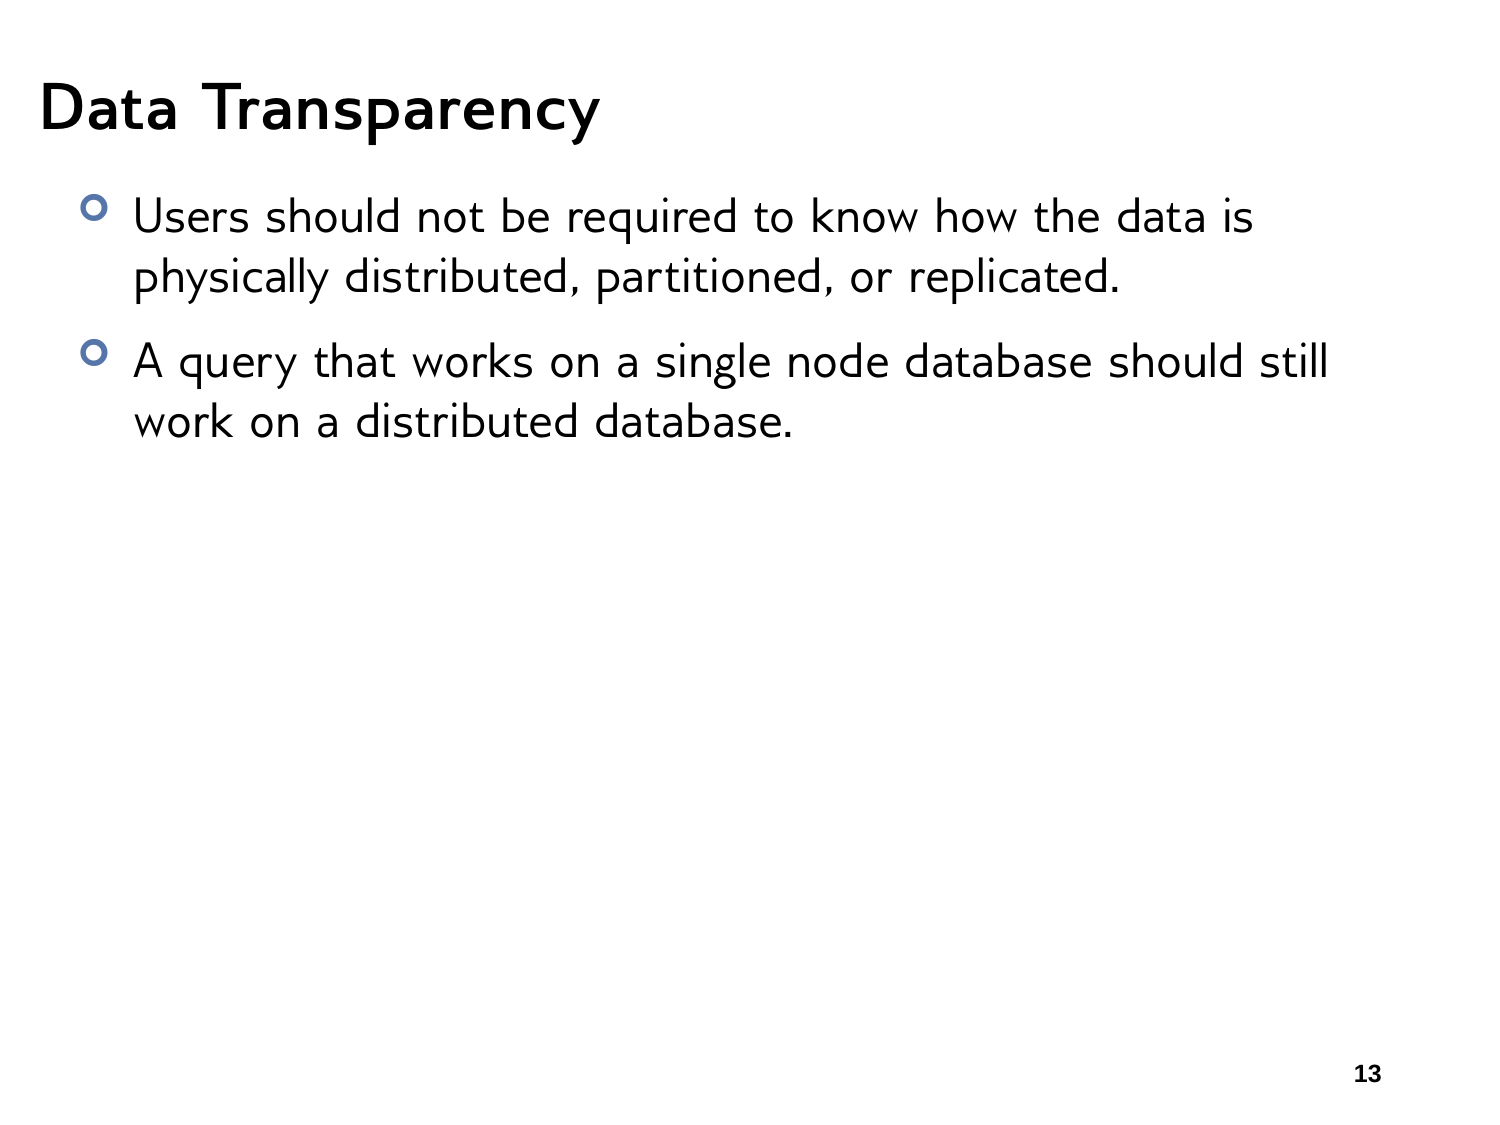

# Data Transparency
Users should not be required to know how the data is physically distributed, partitioned, or replicated.
A query that works on a single node database should still work on a distributed database.
13